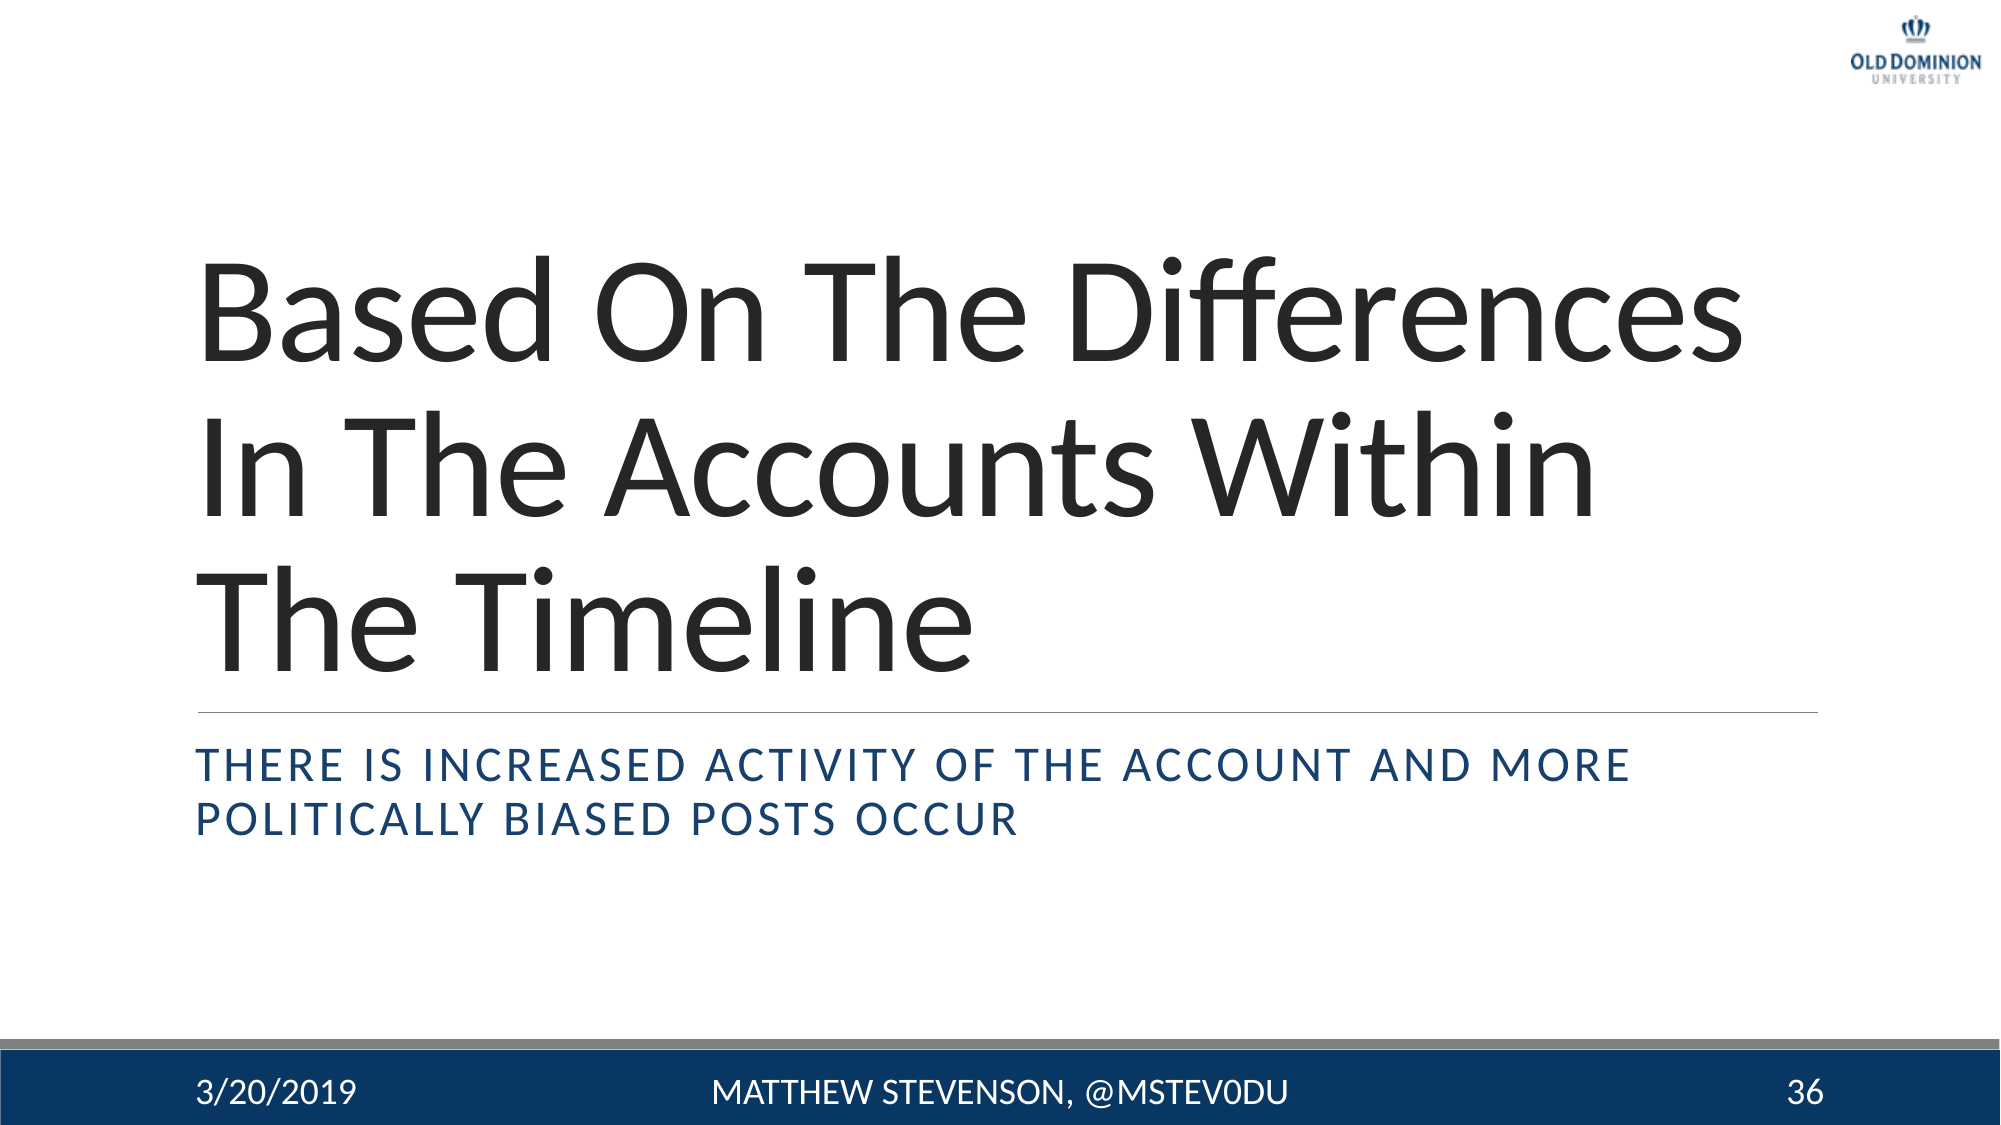

# Based On The Differences In The Accounts Within The Timeline
There Is Increased Activity Of The Account And More Politically Biased Posts Occur
3/20/2019
Matthew Stevenson, @mstev0du
36